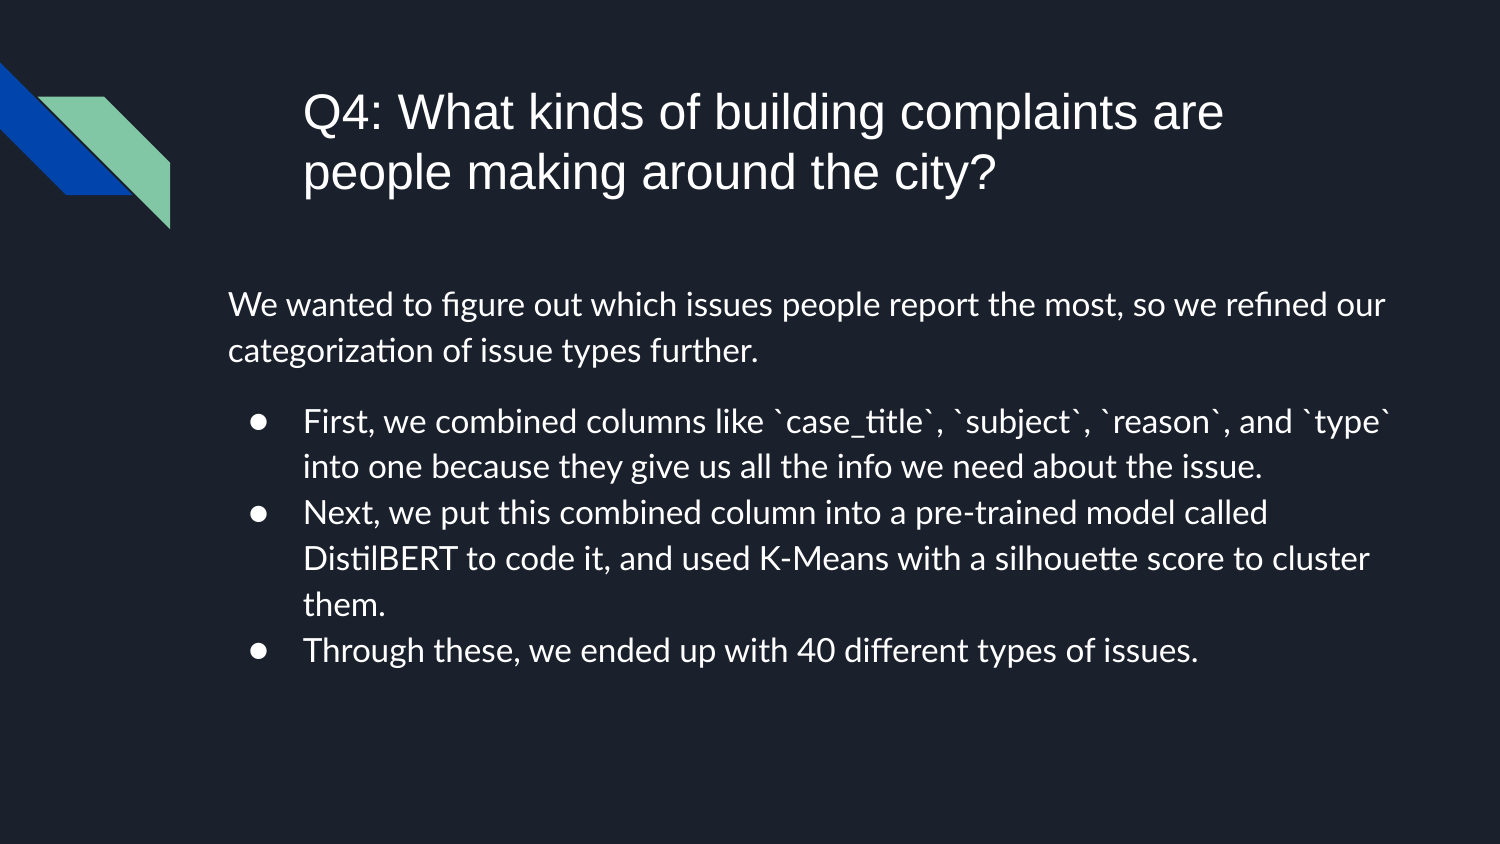

# Q4: What kinds of building complaints are people making around the city?

We wanted to figure out which issues people report the most, so we refined our categorization of issue types further.
First, we combined columns like `case_title`, `subject`, `reason`, and `type` into one because they give us all the info we need about the issue.
Next, we put this combined column into a pre-trained model called DistilBERT to code it, and used K-Means with a silhouette score to cluster them.
Through these, we ended up with 40 different types of issues.